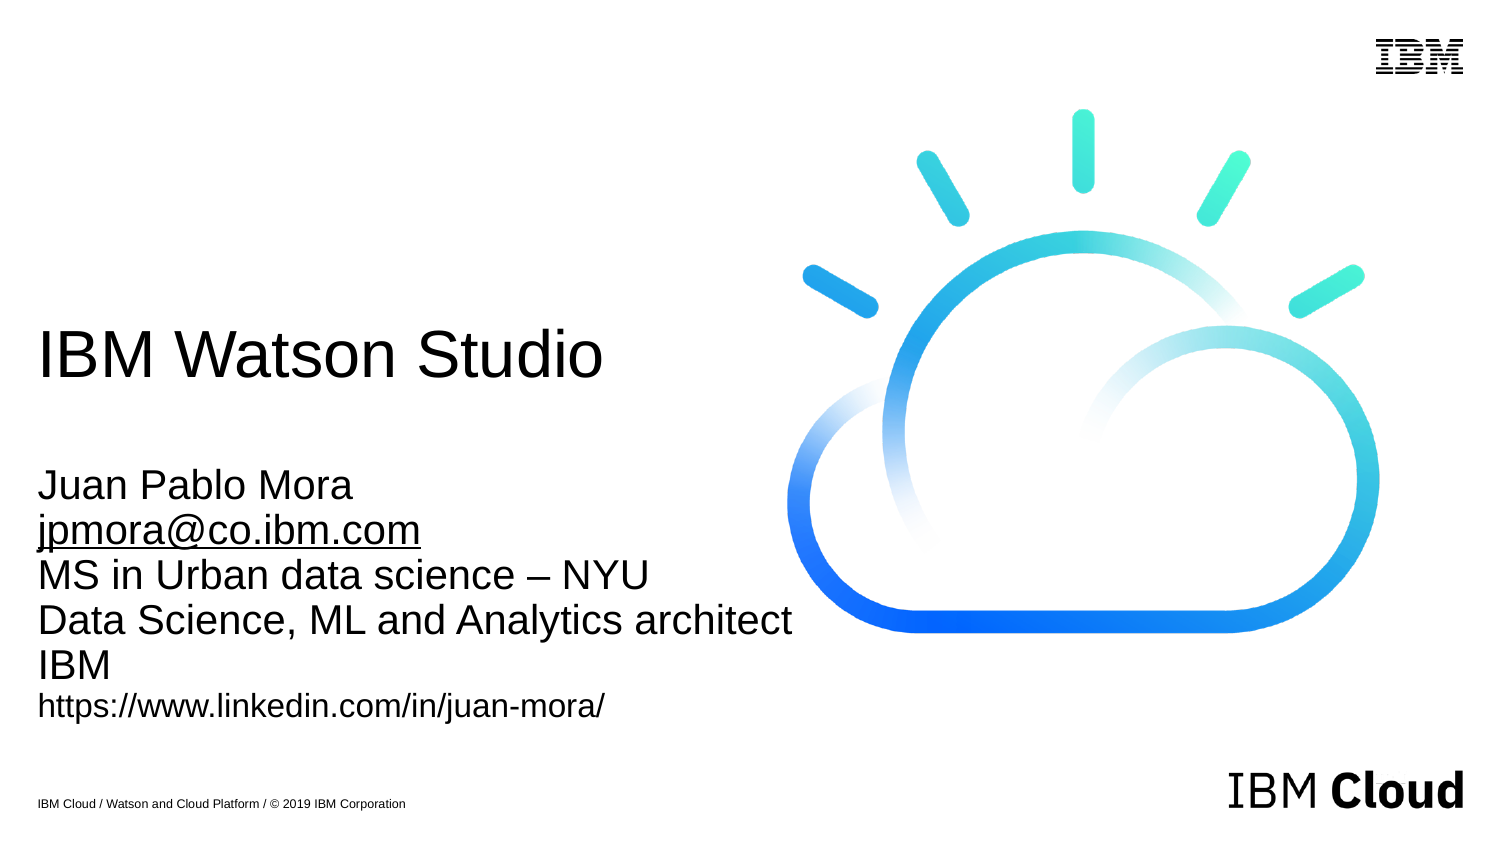

# IBM Watson Studio Juan Pablo Mora jpmora@co.ibm.com MS in Urban data science – NYU Data Science, ML and Analytics architect IBM https://www.linkedin.com/in/juan-mora/
IBM Cloud / Watson and Cloud Platform / © 2019 IBM Corporation